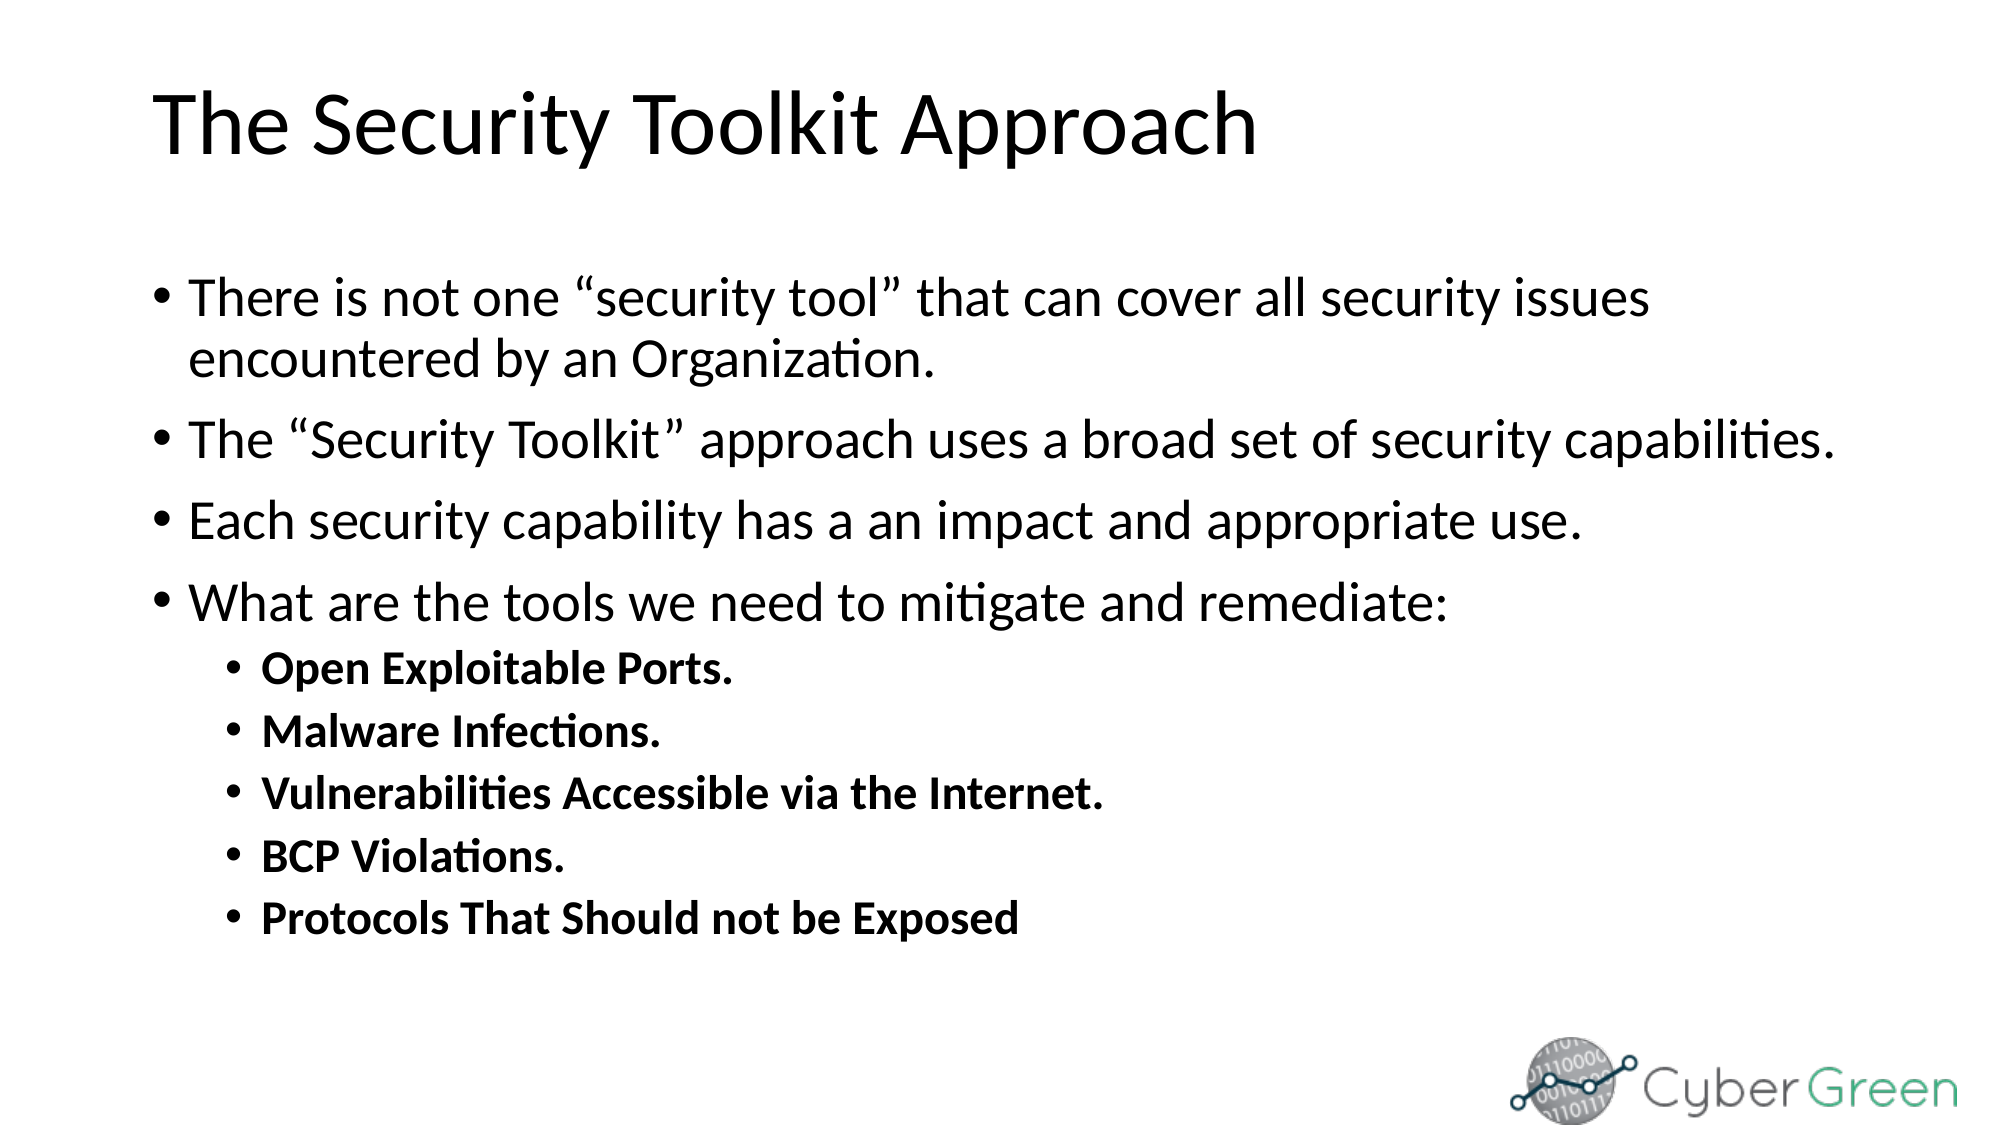

# The Security Toolkit Approach
There is not one “security tool” that can cover all security issues encountered by an Organization.
The “Security Toolkit” approach uses a broad set of security capabilities.
Each security capability has a an impact and appropriate use.
What are the tools we need to mitigate and remediate:
Open Exploitable Ports.
Malware Infections.
Vulnerabilities Accessible via the Internet.
BCP Violations.
Protocols That Should not be Exposed